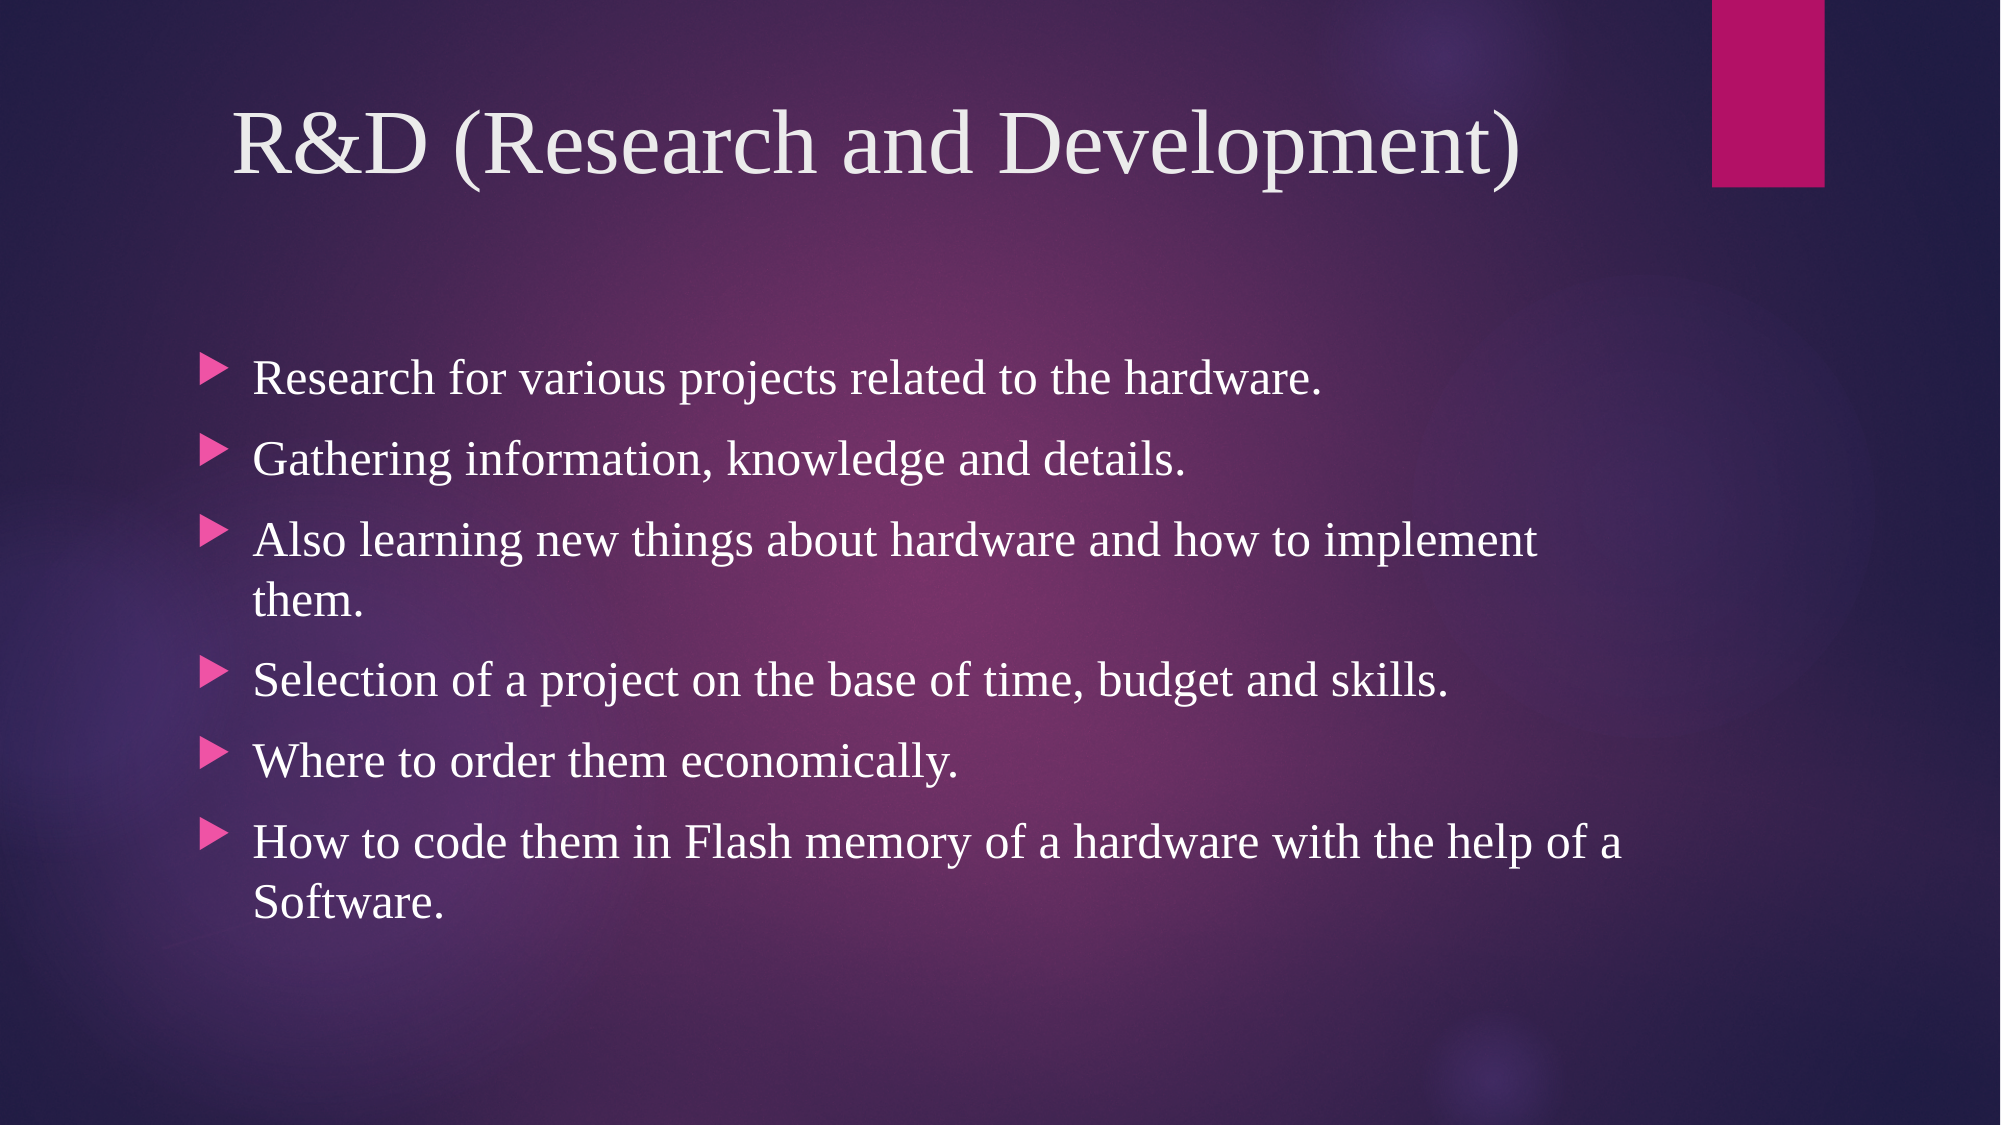

# R&D (Research and Development)
Research for various projects related to the hardware.
Gathering information, knowledge and details.
Also learning new things about hardware and how to implement them.
Selection of a project on the base of time, budget and skills.
Where to order them economically.
How to code them in Flash memory of a hardware with the help of a Software.